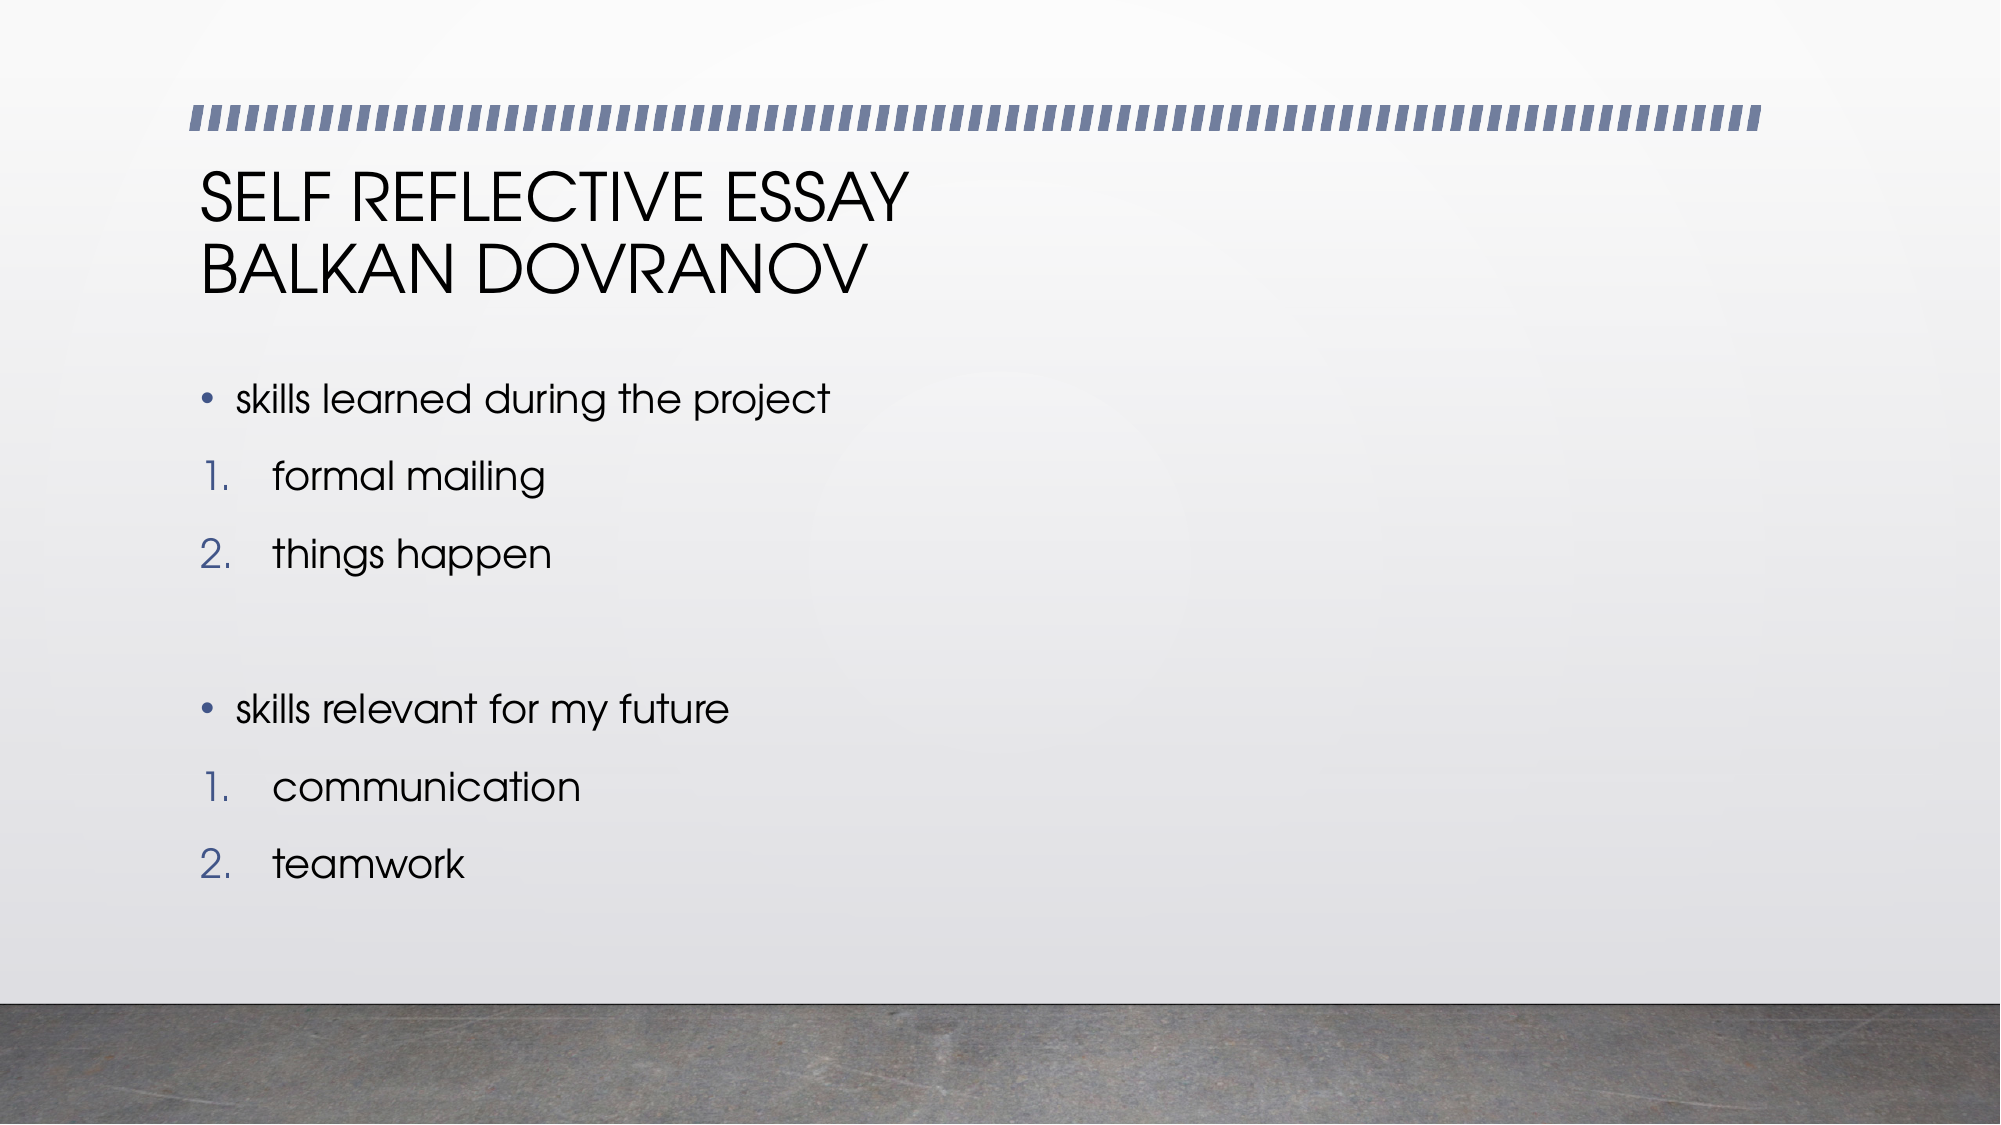

# SELF REFLECTIVE ESSAY BALKAN DOVRANOV
skills learned during the project
formal mailing
things happen

skills relevant for my future
communication
teamwork